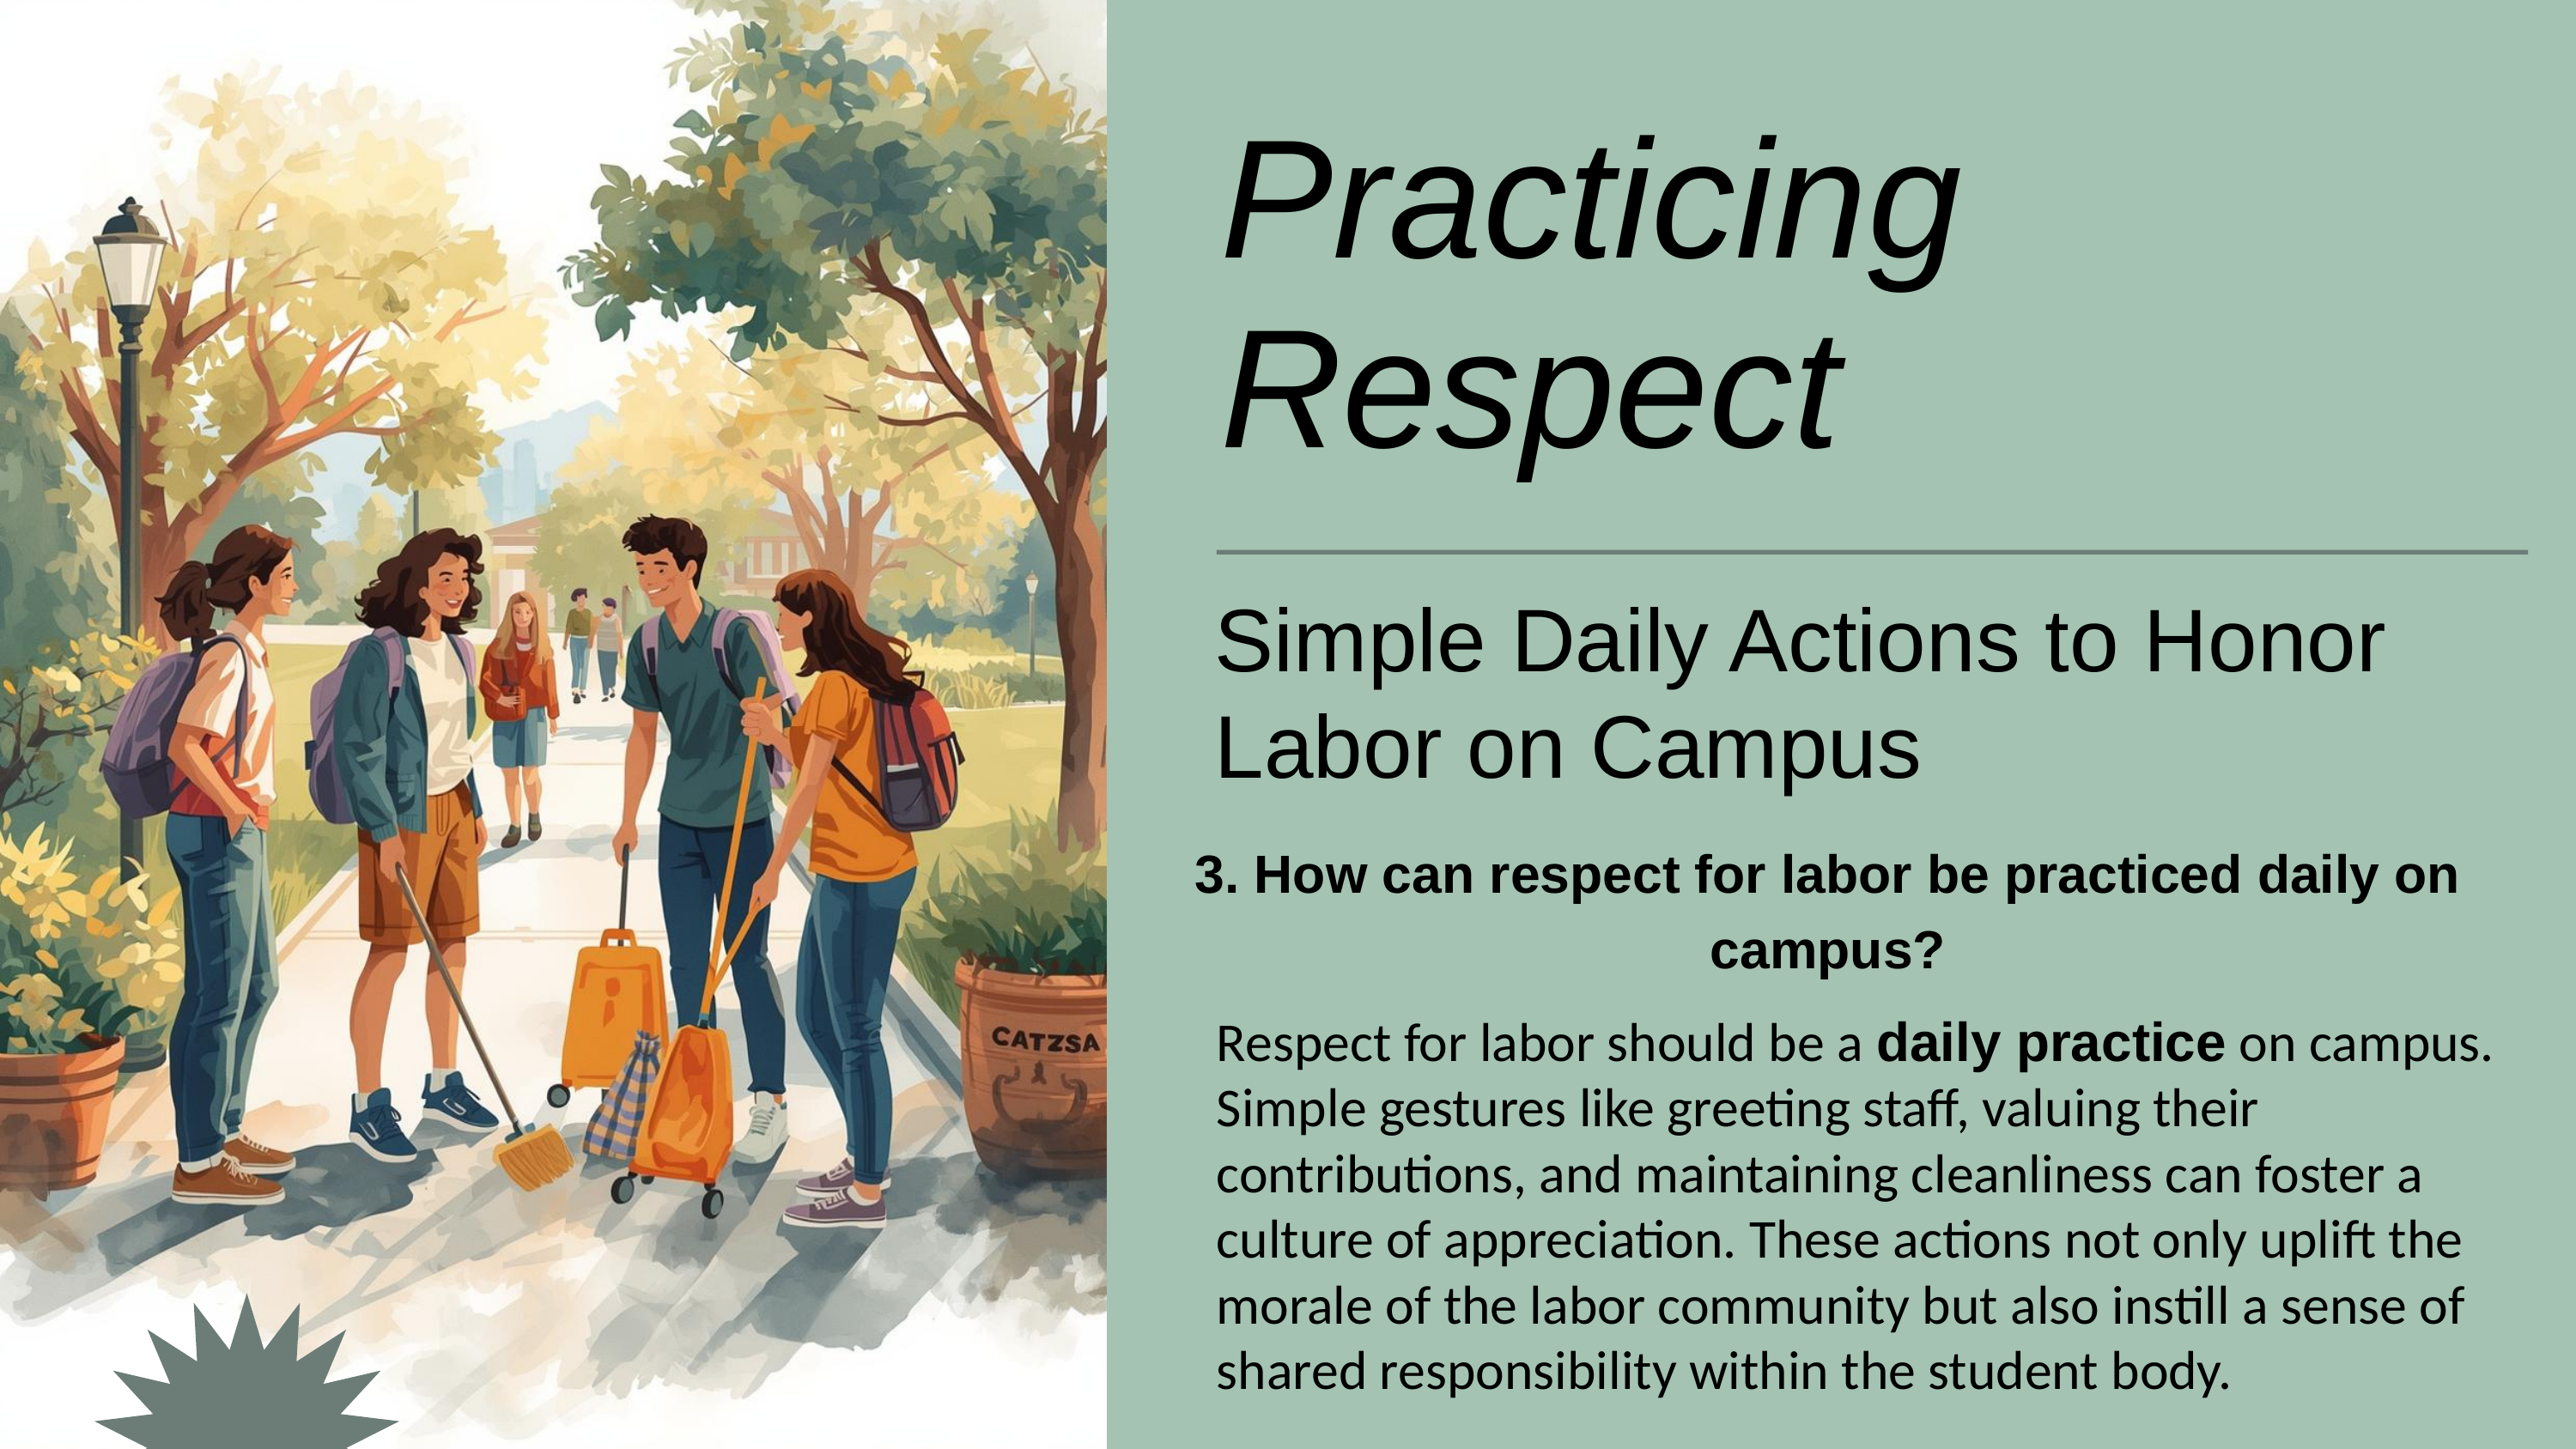

Practicing Respect

Simple Daily Actions to Honor Labor on Campus
Respect for labor should be a daily practice on campus. Simple gestures like greeting staff, valuing their contributions, and maintaining cleanliness can foster a culture of appreciation. These actions not only uplift the morale of the labor community but also instill a sense of shared responsibility within the student body.
3. How can respect for labor be practiced daily on campus?